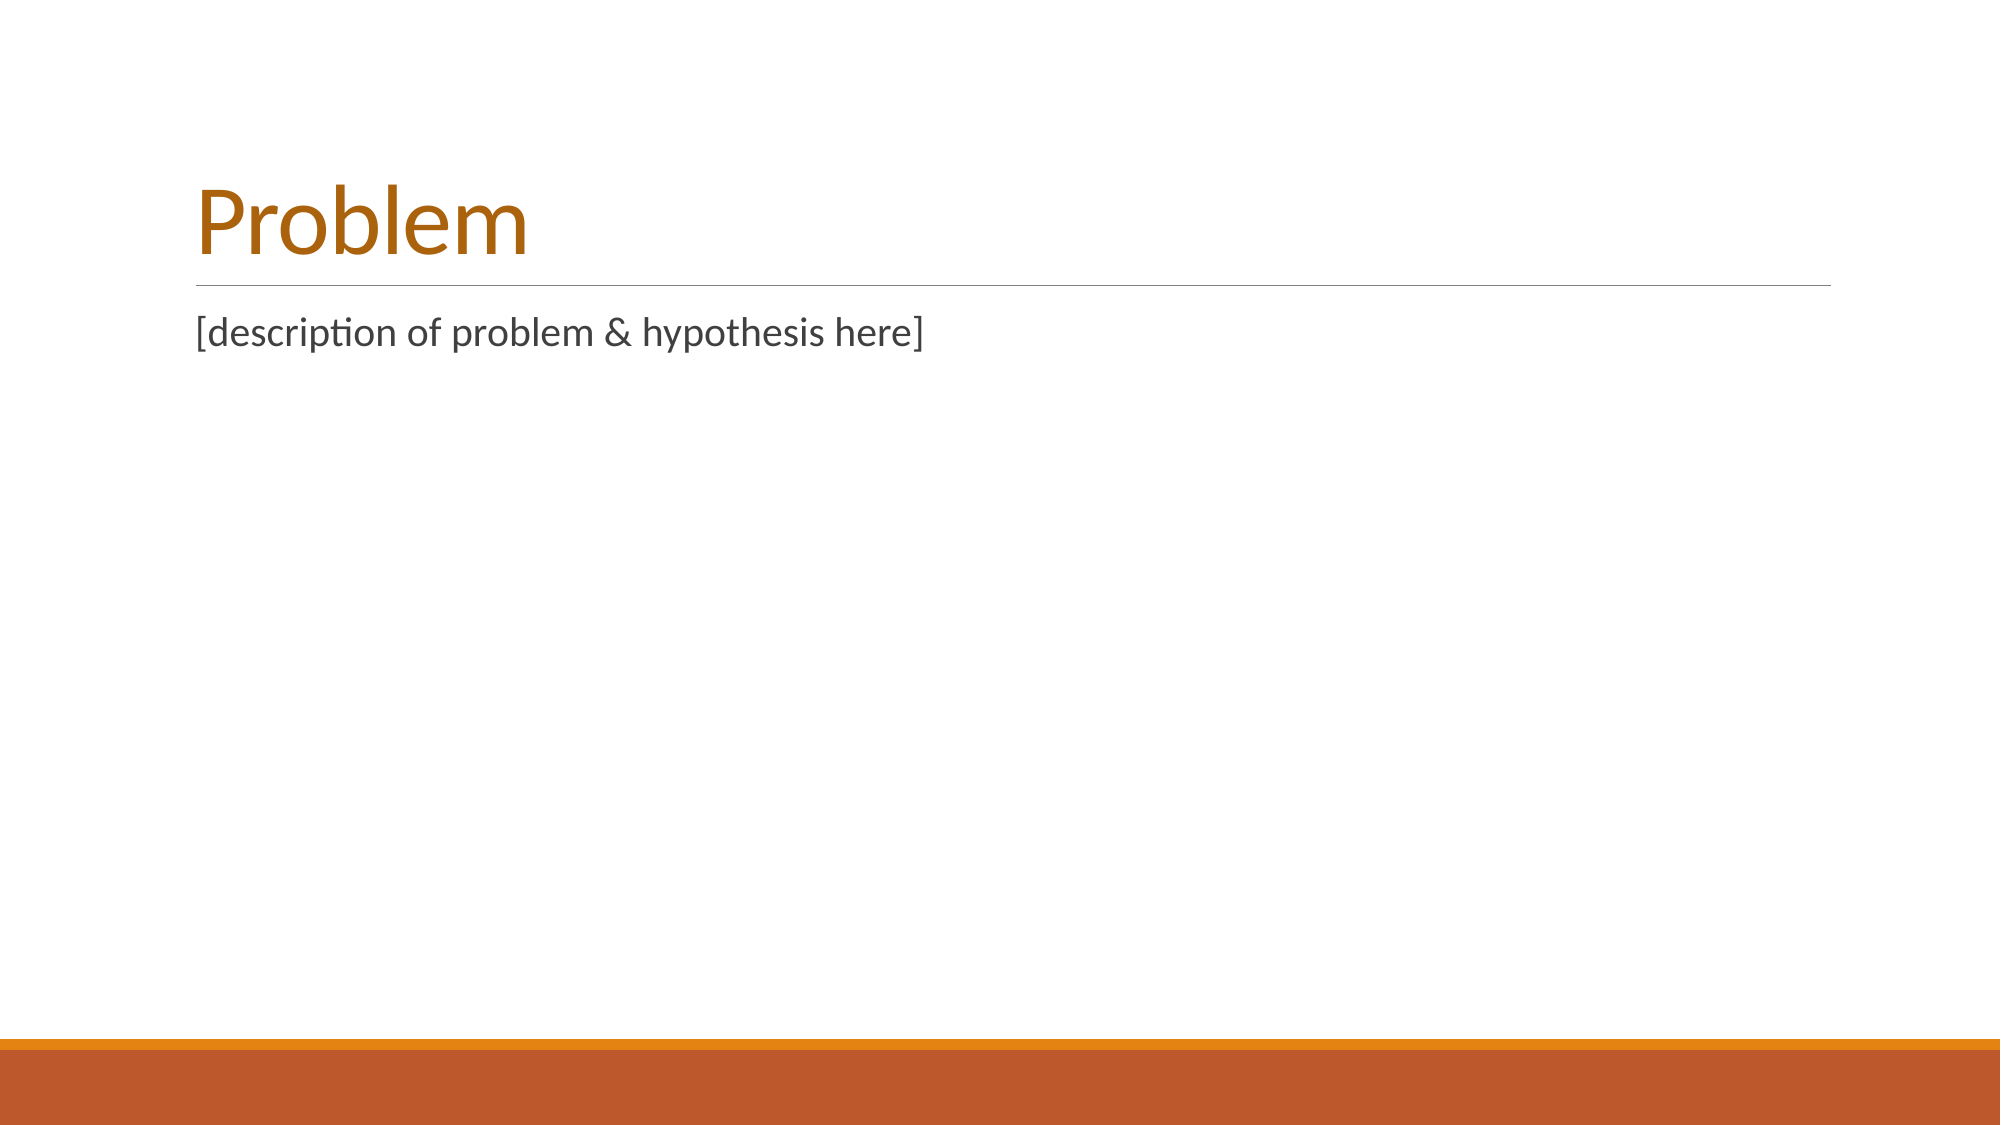

# Problem
[description of problem & hypothesis here]